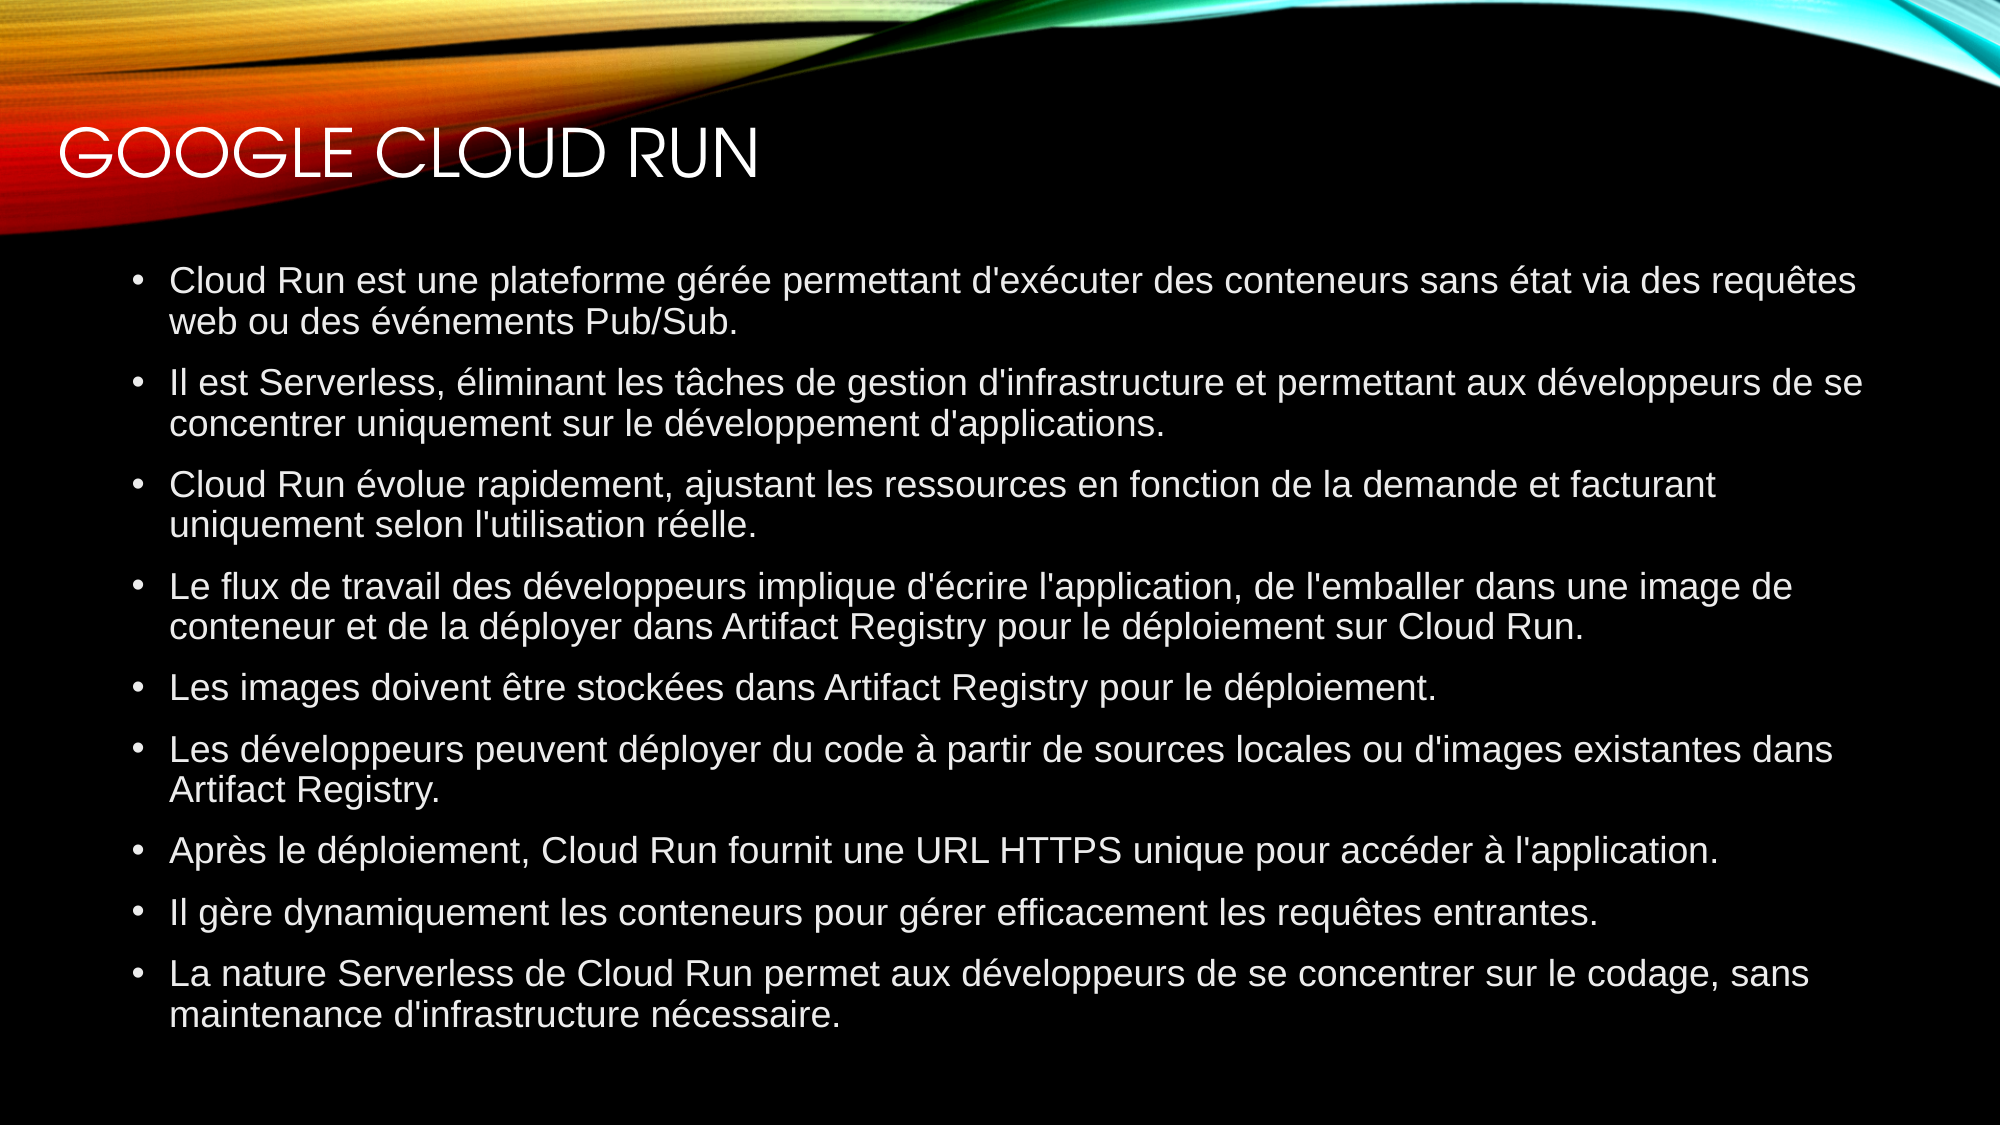

# GOOGLE CLOUD RUN

Cloud Run est une plateforme gérée permettant d'exécuter des conteneurs sans état via des requêtes web ou des événements Pub/Sub.
Il est Serverless, éliminant les tâches de gestion d'infrastructure et permettant aux développeurs de se concentrer uniquement sur le développement d'applications.
Cloud Run évolue rapidement, ajustant les ressources en fonction de la demande et facturant uniquement selon l'utilisation réelle.
Le flux de travail des développeurs implique d'écrire l'application, de l'emballer dans une image de conteneur et de la déployer dans Artifact Registry pour le déploiement sur Cloud Run.
Les images doivent être stockées dans Artifact Registry pour le déploiement.
Les développeurs peuvent déployer du code à partir de sources locales ou d'images existantes dans Artifact Registry.
Après le déploiement, Cloud Run fournit une URL HTTPS unique pour accéder à l'application.
Il gère dynamiquement les conteneurs pour gérer efficacement les requêtes entrantes.
La nature Serverless de Cloud Run permet aux développeurs de se concentrer sur le codage, sans maintenance d'infrastructure nécessaire.